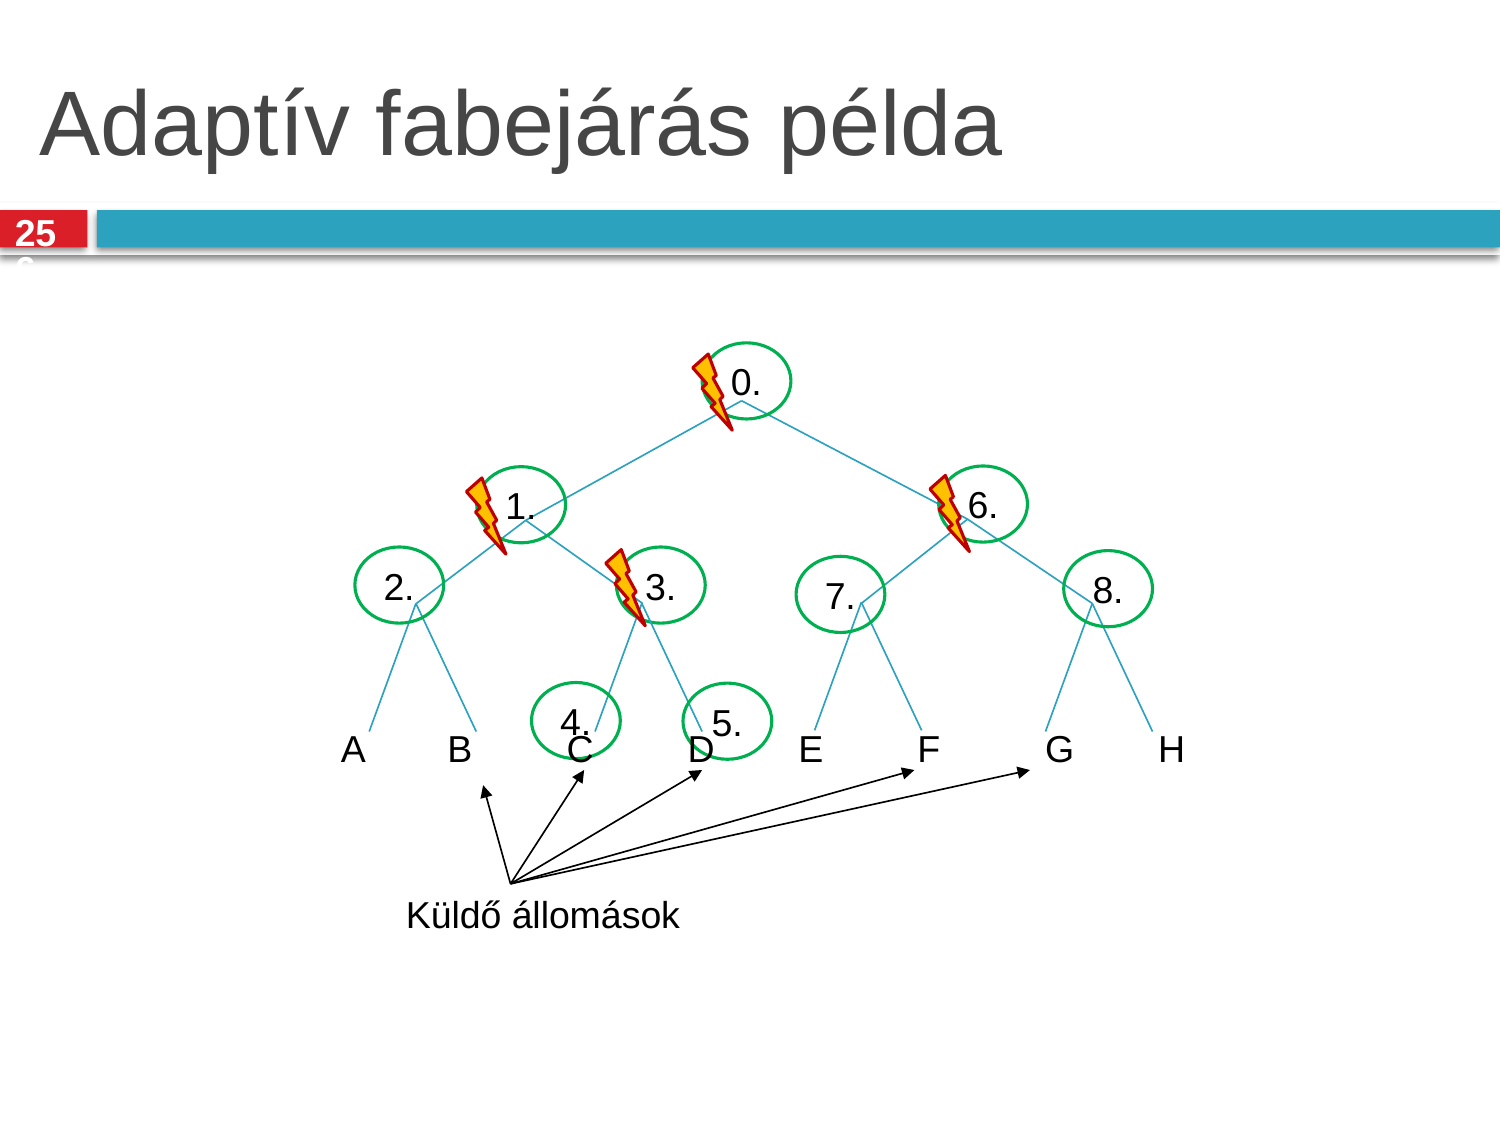

# Adaptív fabejárás példa
256
0.

6.
1.

2.
3.

8.
7.
4.
5.
A        B         C         D        E         F          G        H
Küldő állomások